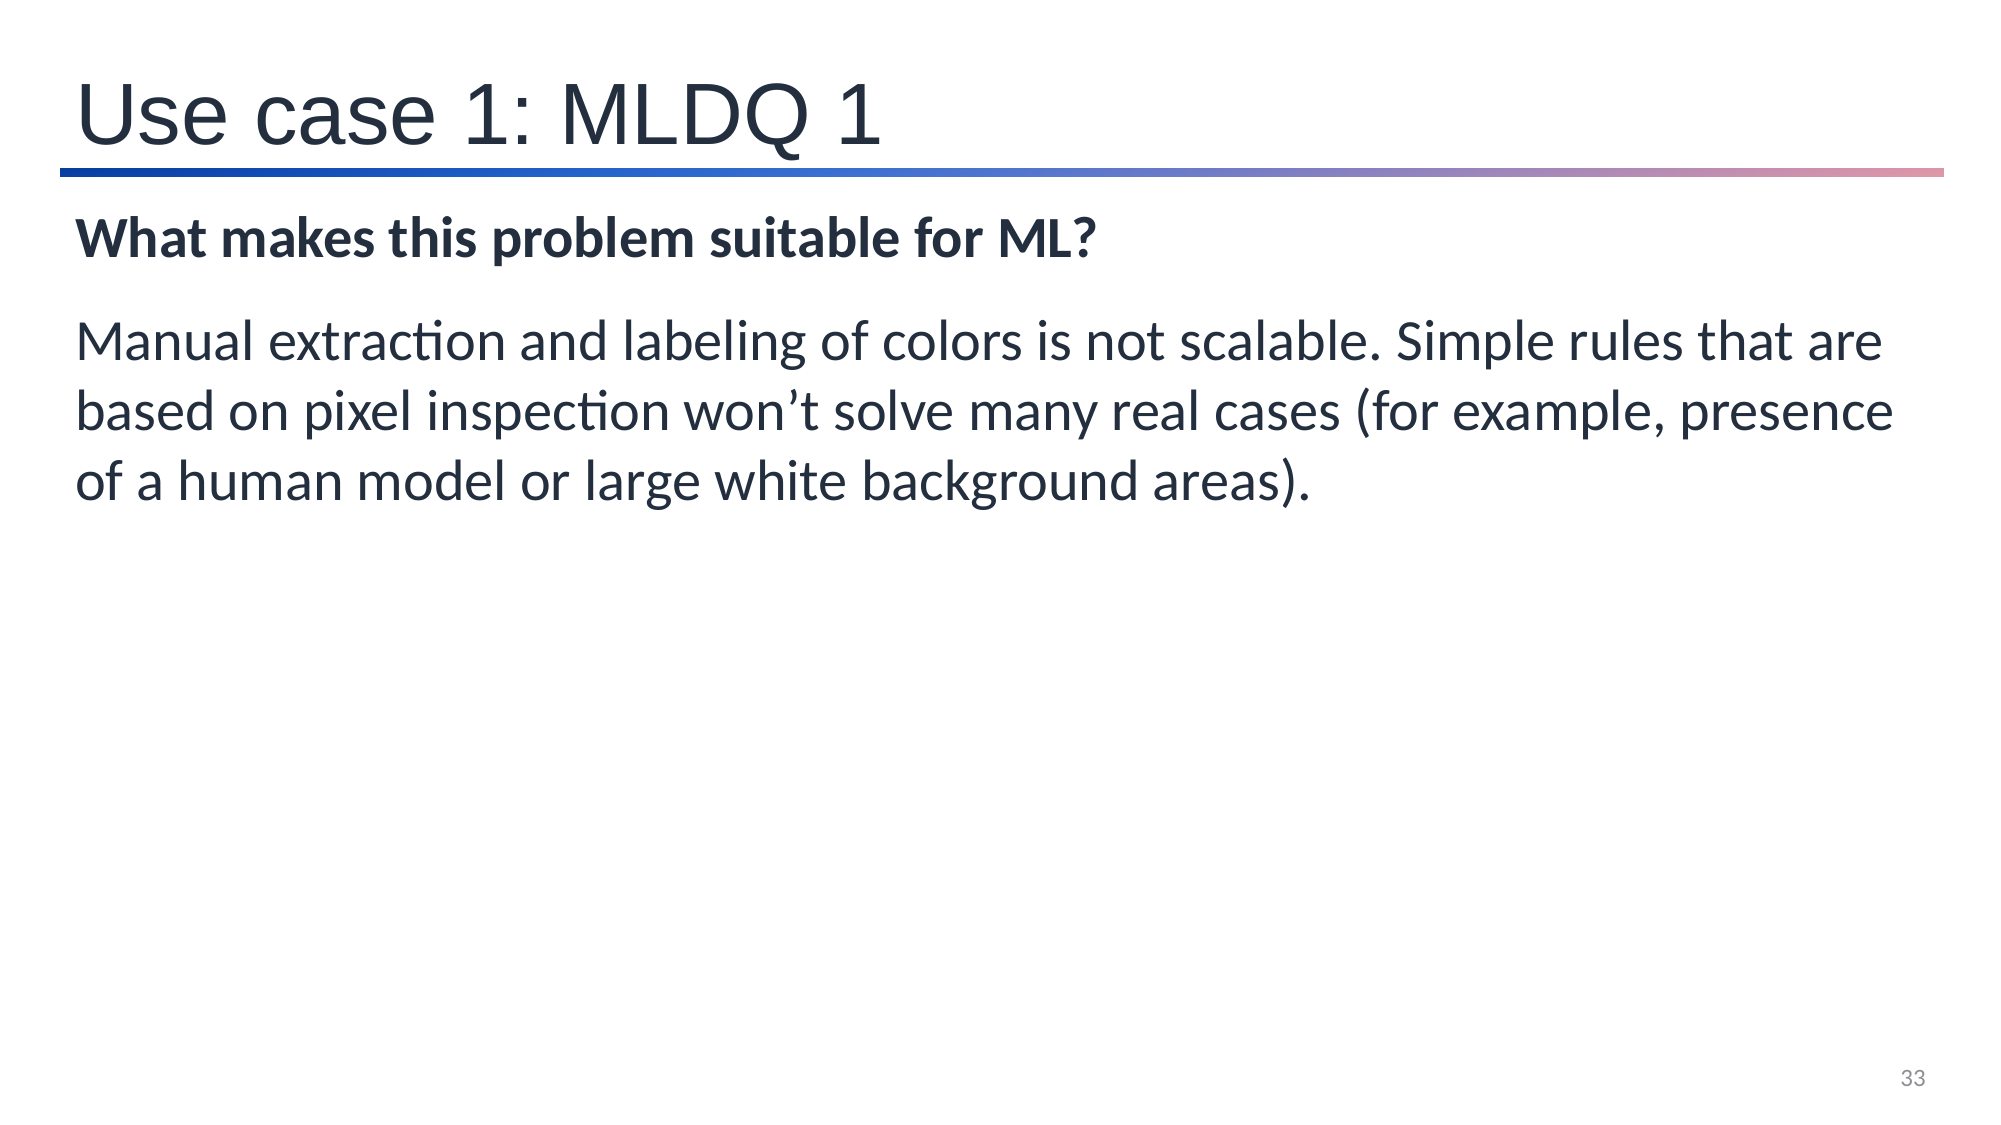

Use case 1: MLDQ 1
What makes this problem suitable for ML?
Manual extraction and labeling of colors is not scalable. Simple rules that are based on pixel inspection won’t solve many real cases (for example, presence of a human model or large white background areas).
33